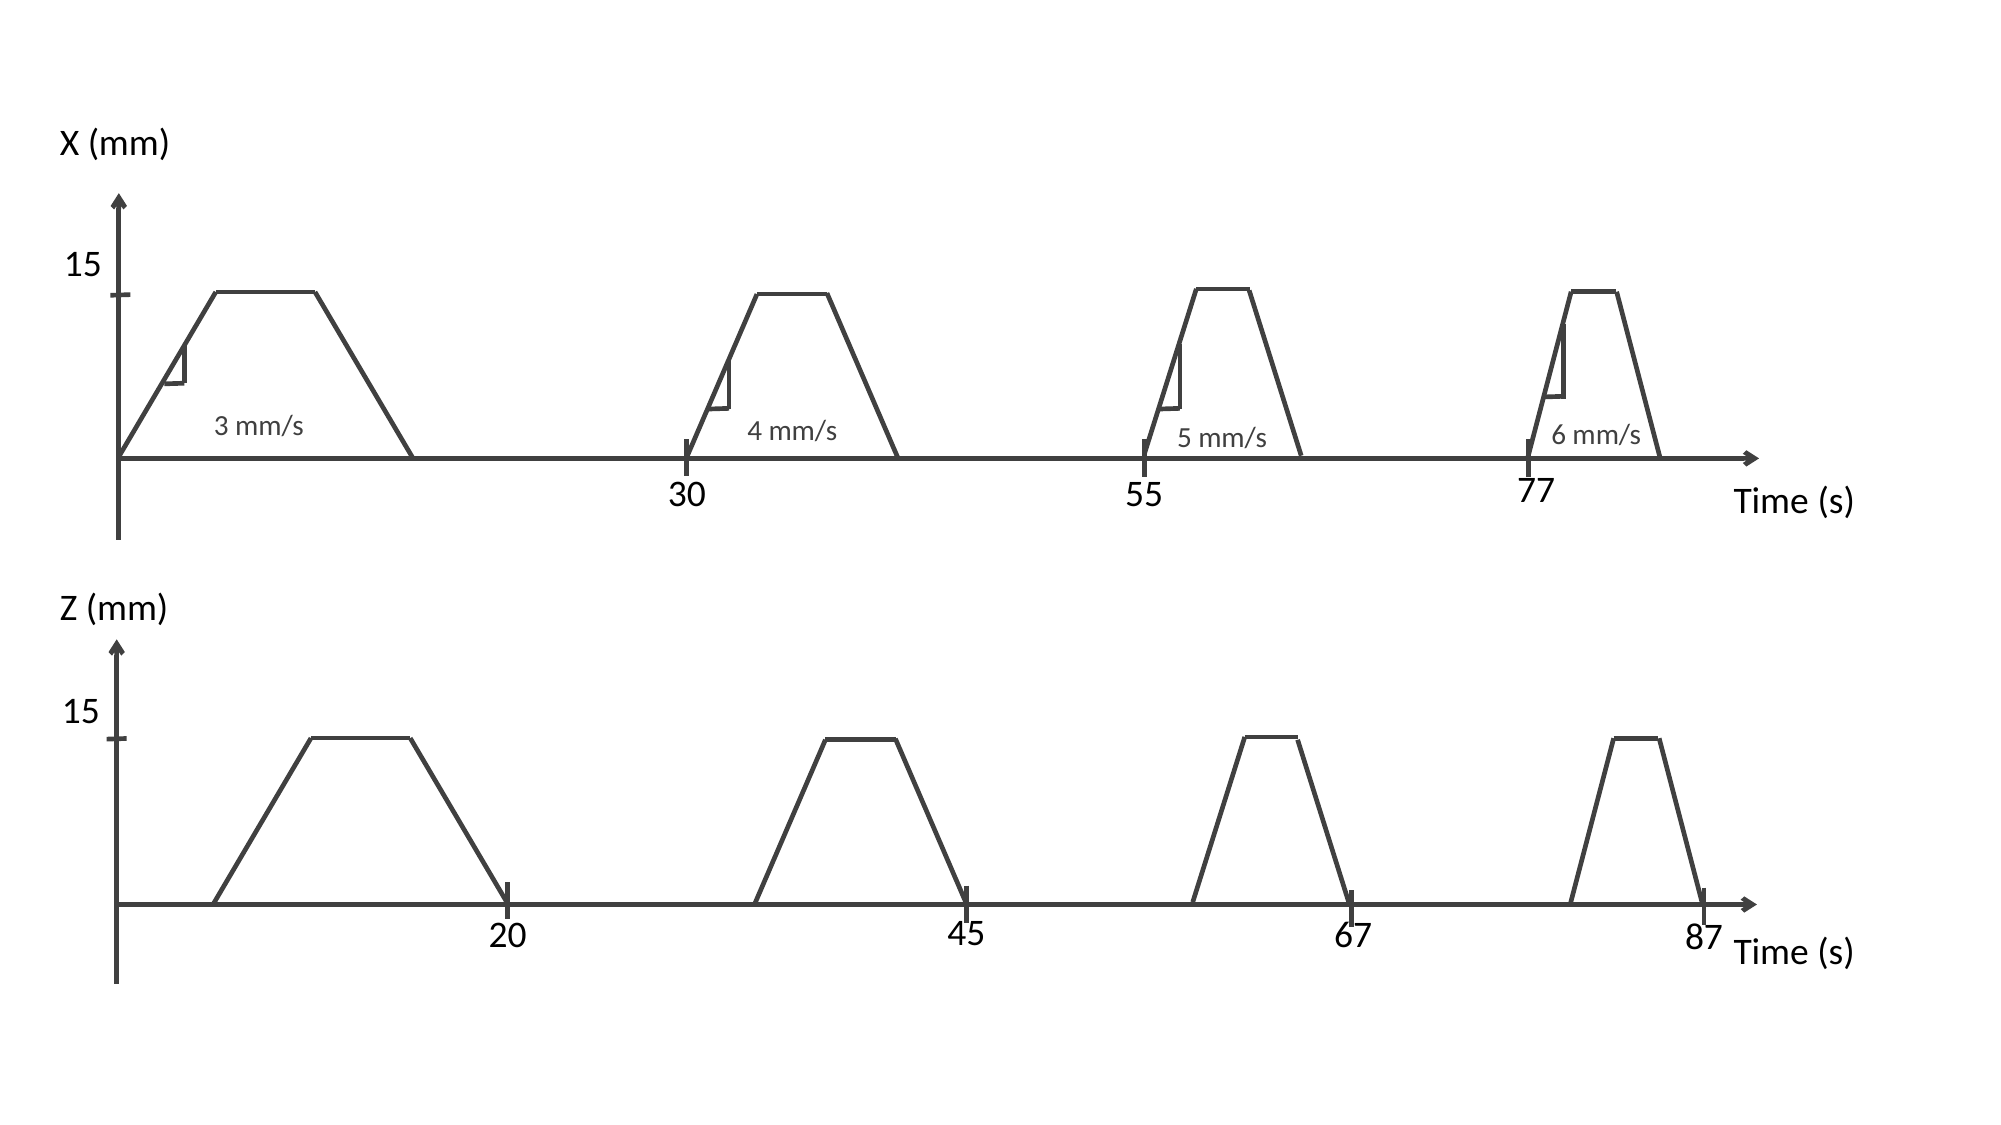

X (mm)
15
3 mm/s
4 mm/s
6 mm/s
5 mm/s
77
30
55
Time (s)
Z (mm)
15
45
20
67
87
Time (s)